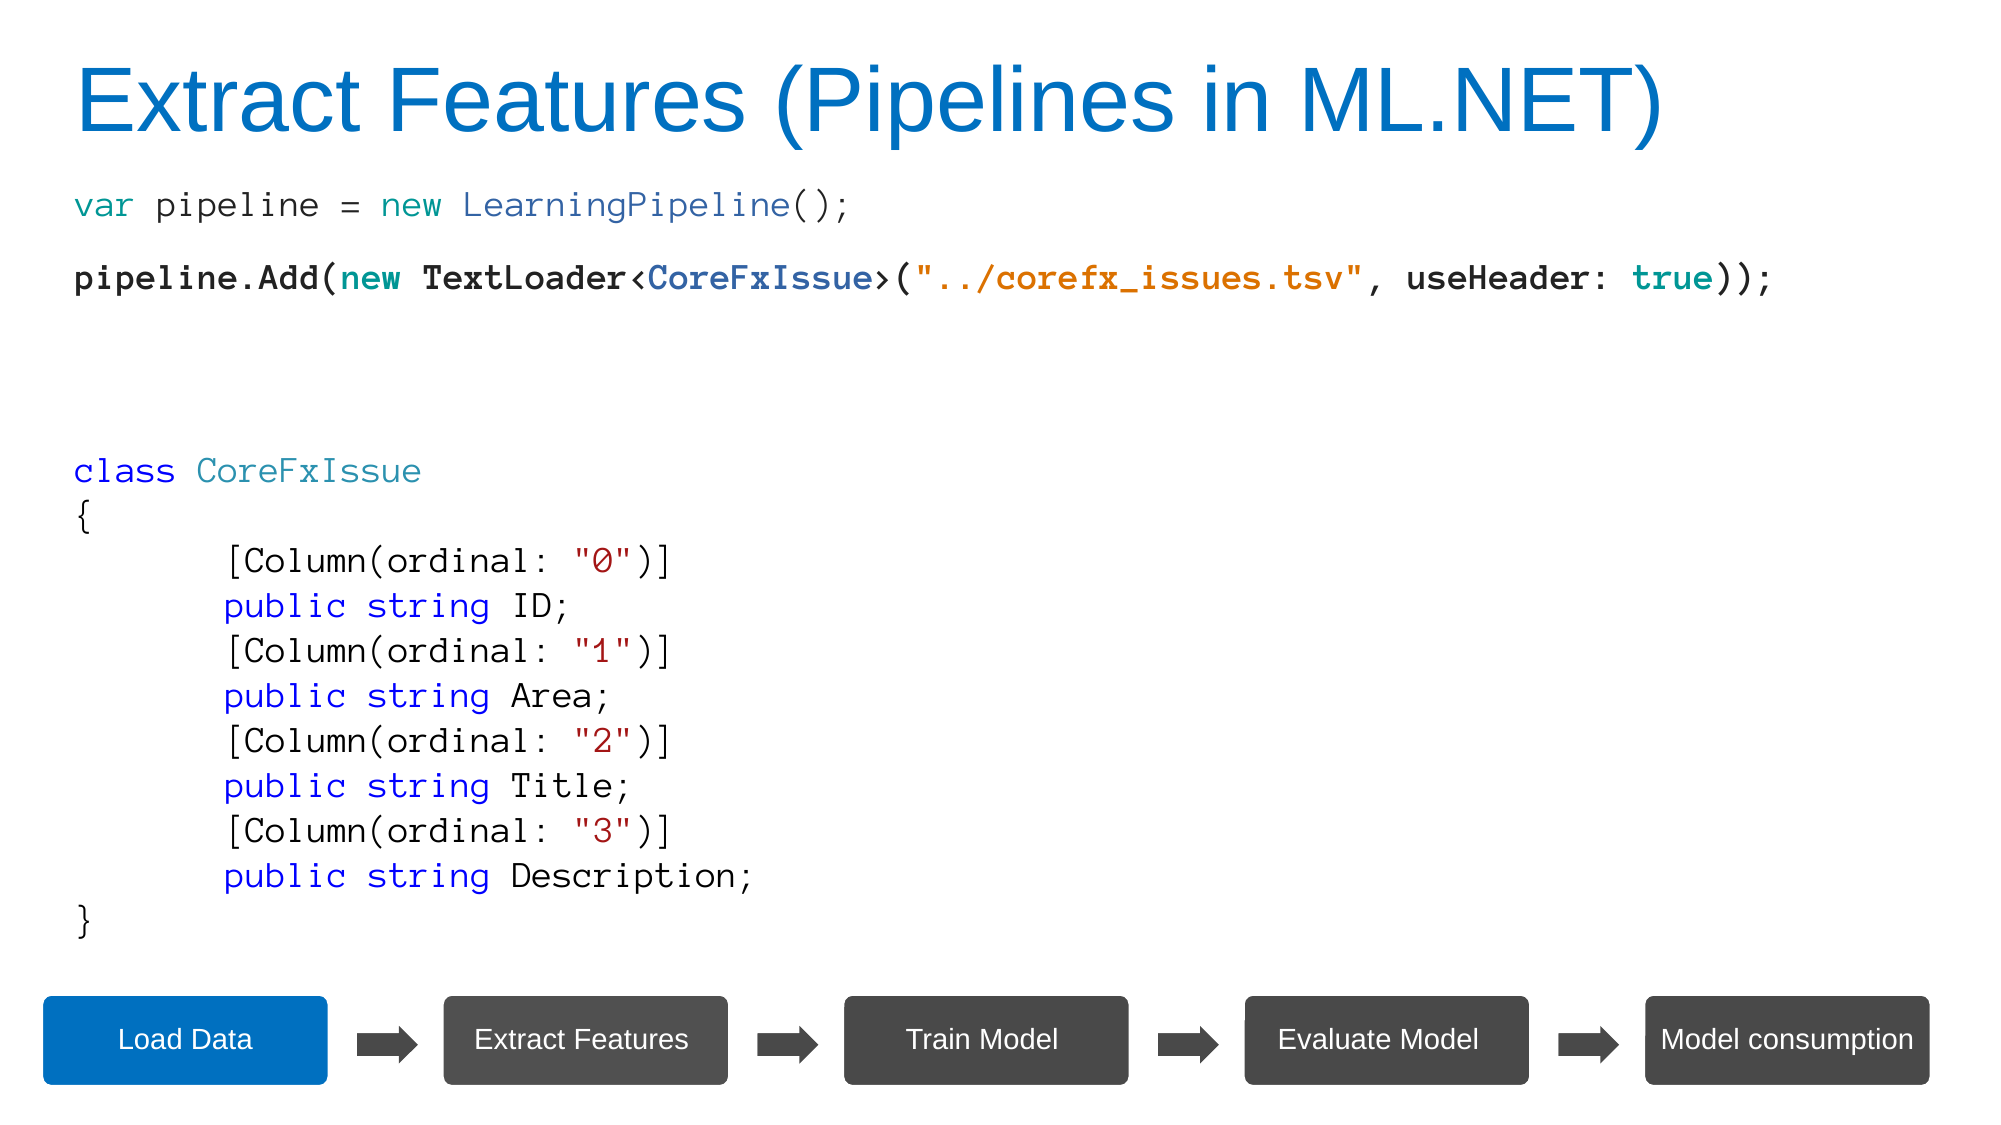

Extract Features (Pipelines in ML.NET)
var pipeline = new LearningPipeline();
pipeline.Add(new TextLoader<CoreFxIssue>("../corefx_issues.tsv", useHeader: true));

class CoreFxIssue
{
	[Column(ordinal: "0")]
	public string ID;
	[Column(ordinal: "1")]
	public string Area;
	[Column(ordinal: "2")]
	public string Title;
	[Column(ordinal: "3")]
	public string Description;
}

Load Data

Extract Features

Train Model

Evaluate Model

Model consumption